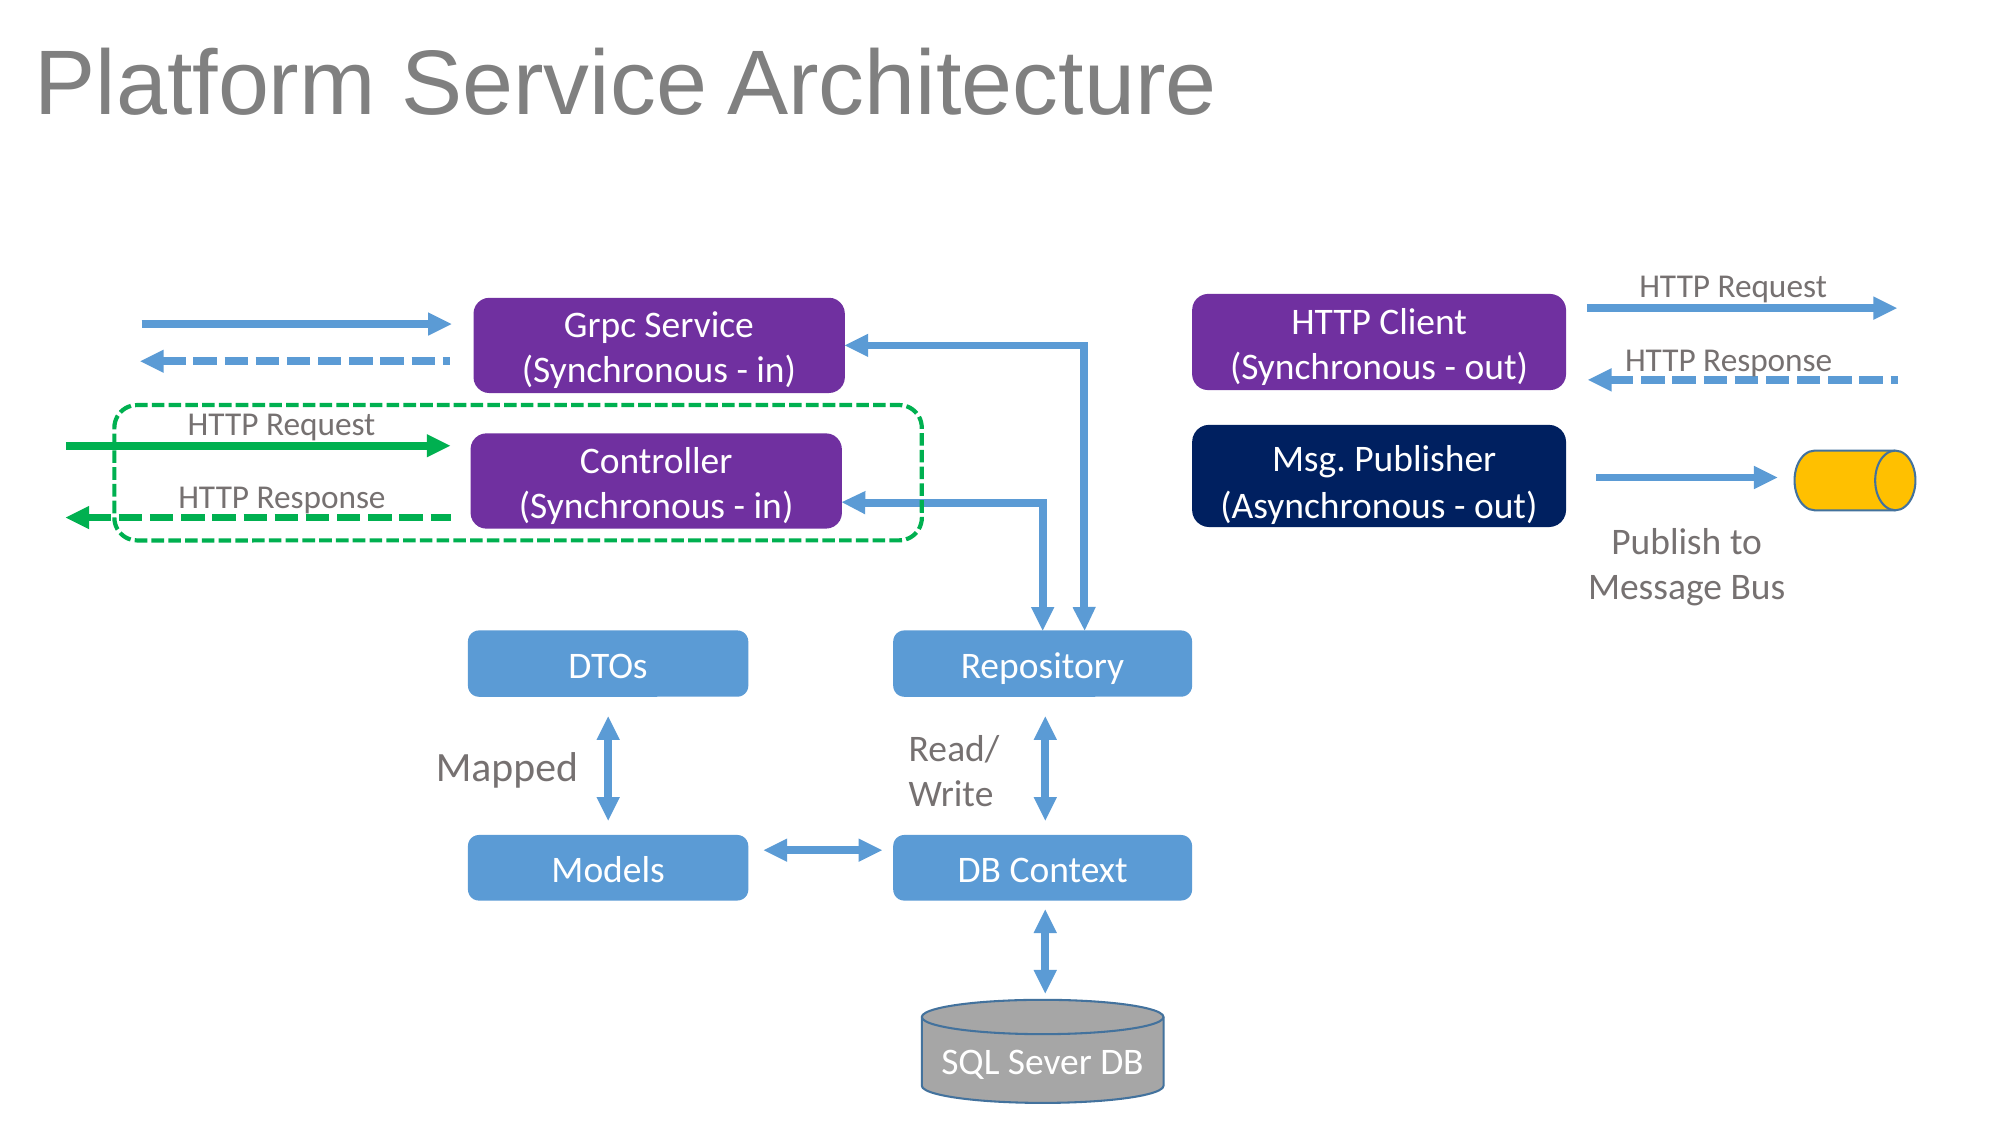

# Platform Service Architecture
HTTP Request
HTTP Client
(Synchronous - out)
Grpc Service
(Synchronous - in)
HTTP Response
HTTP Request

 Msg. Publisher
(Asynchronous - out)
Controller
(Synchronous - in)

HTTP Response
Publish to
Message Bus
DTOs
Repository
Read/
Write
Mapped
Models
DB Context
SQL Sever DB